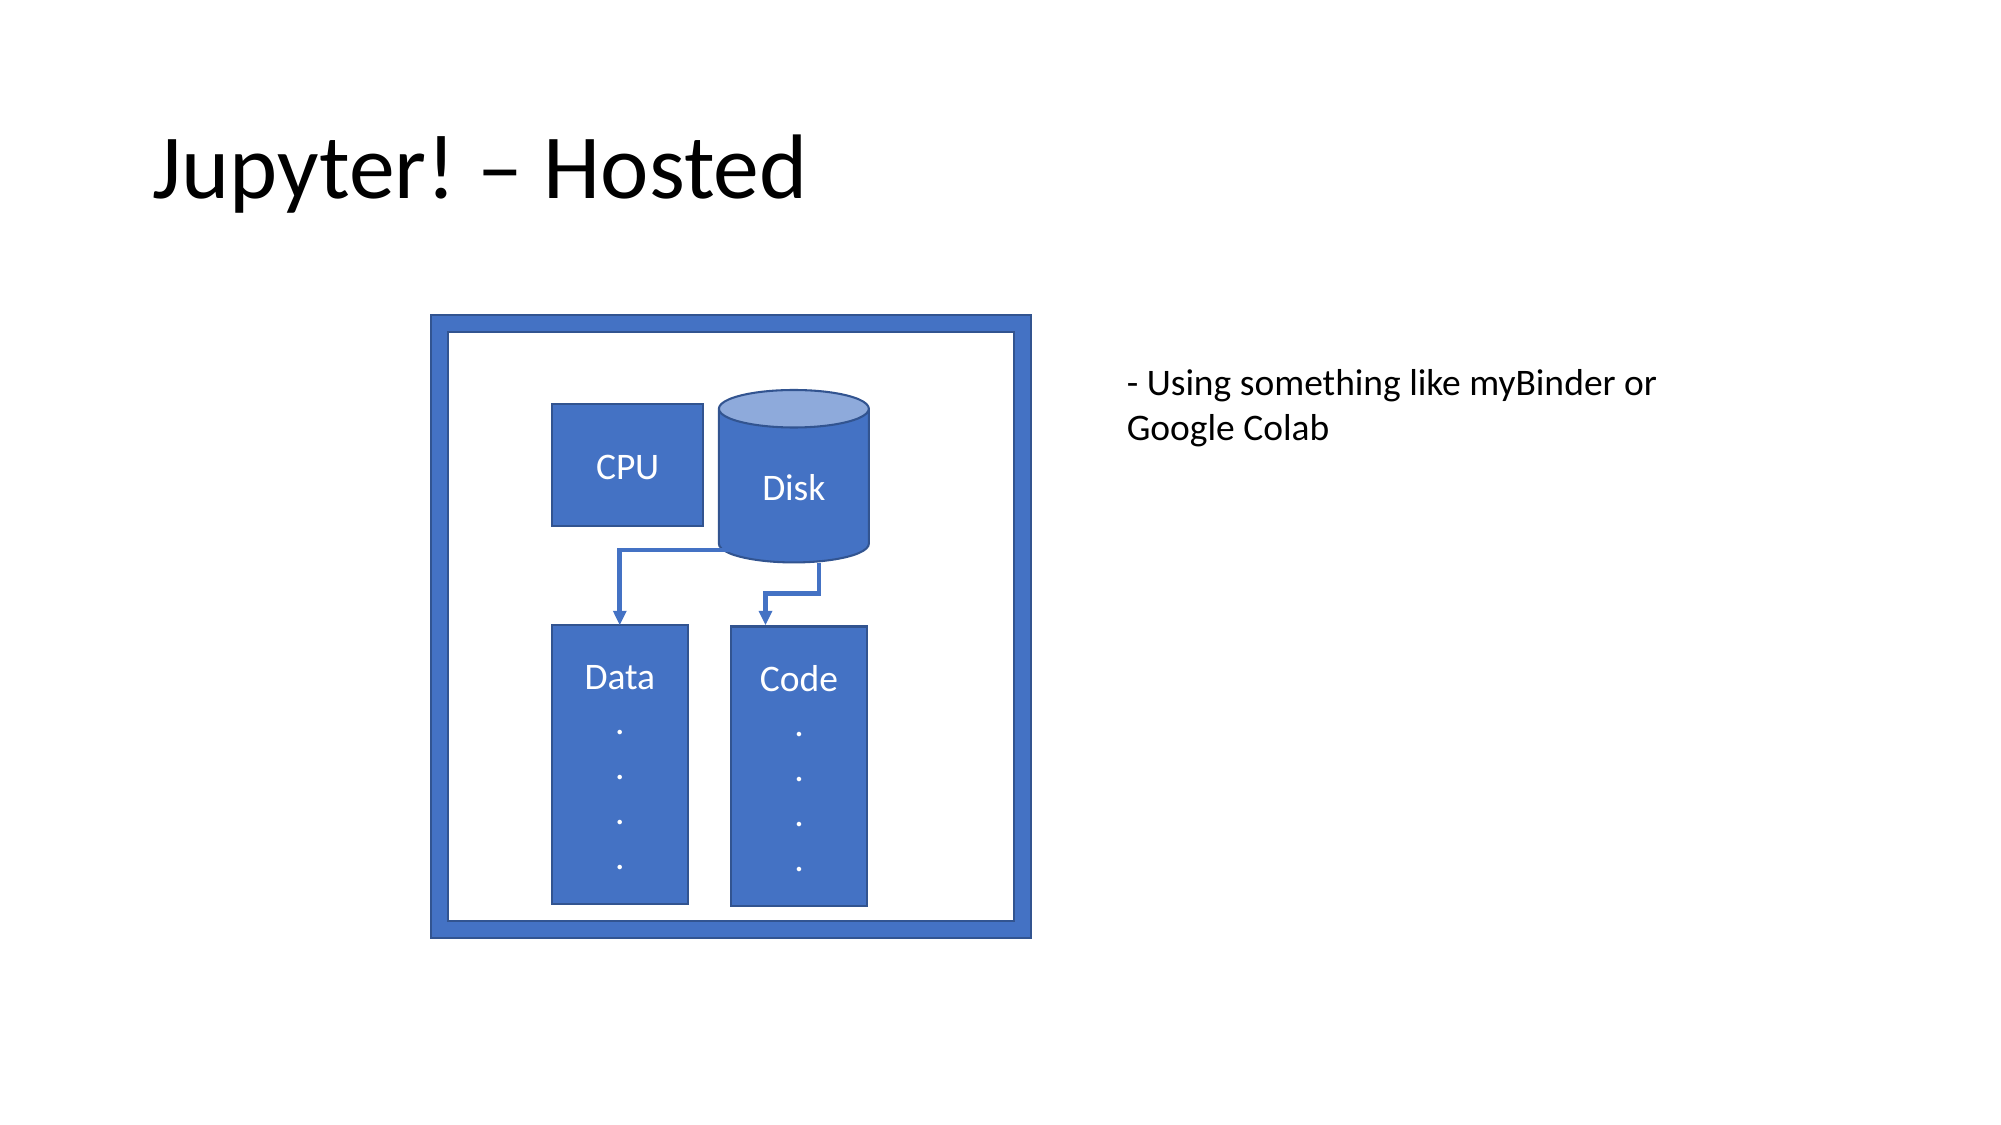

# Jupyter! – Hosted

- Using something like myBinder or Google Colab
Disk
CPU
Data
.
.
.
.
Code
.
.
.
.